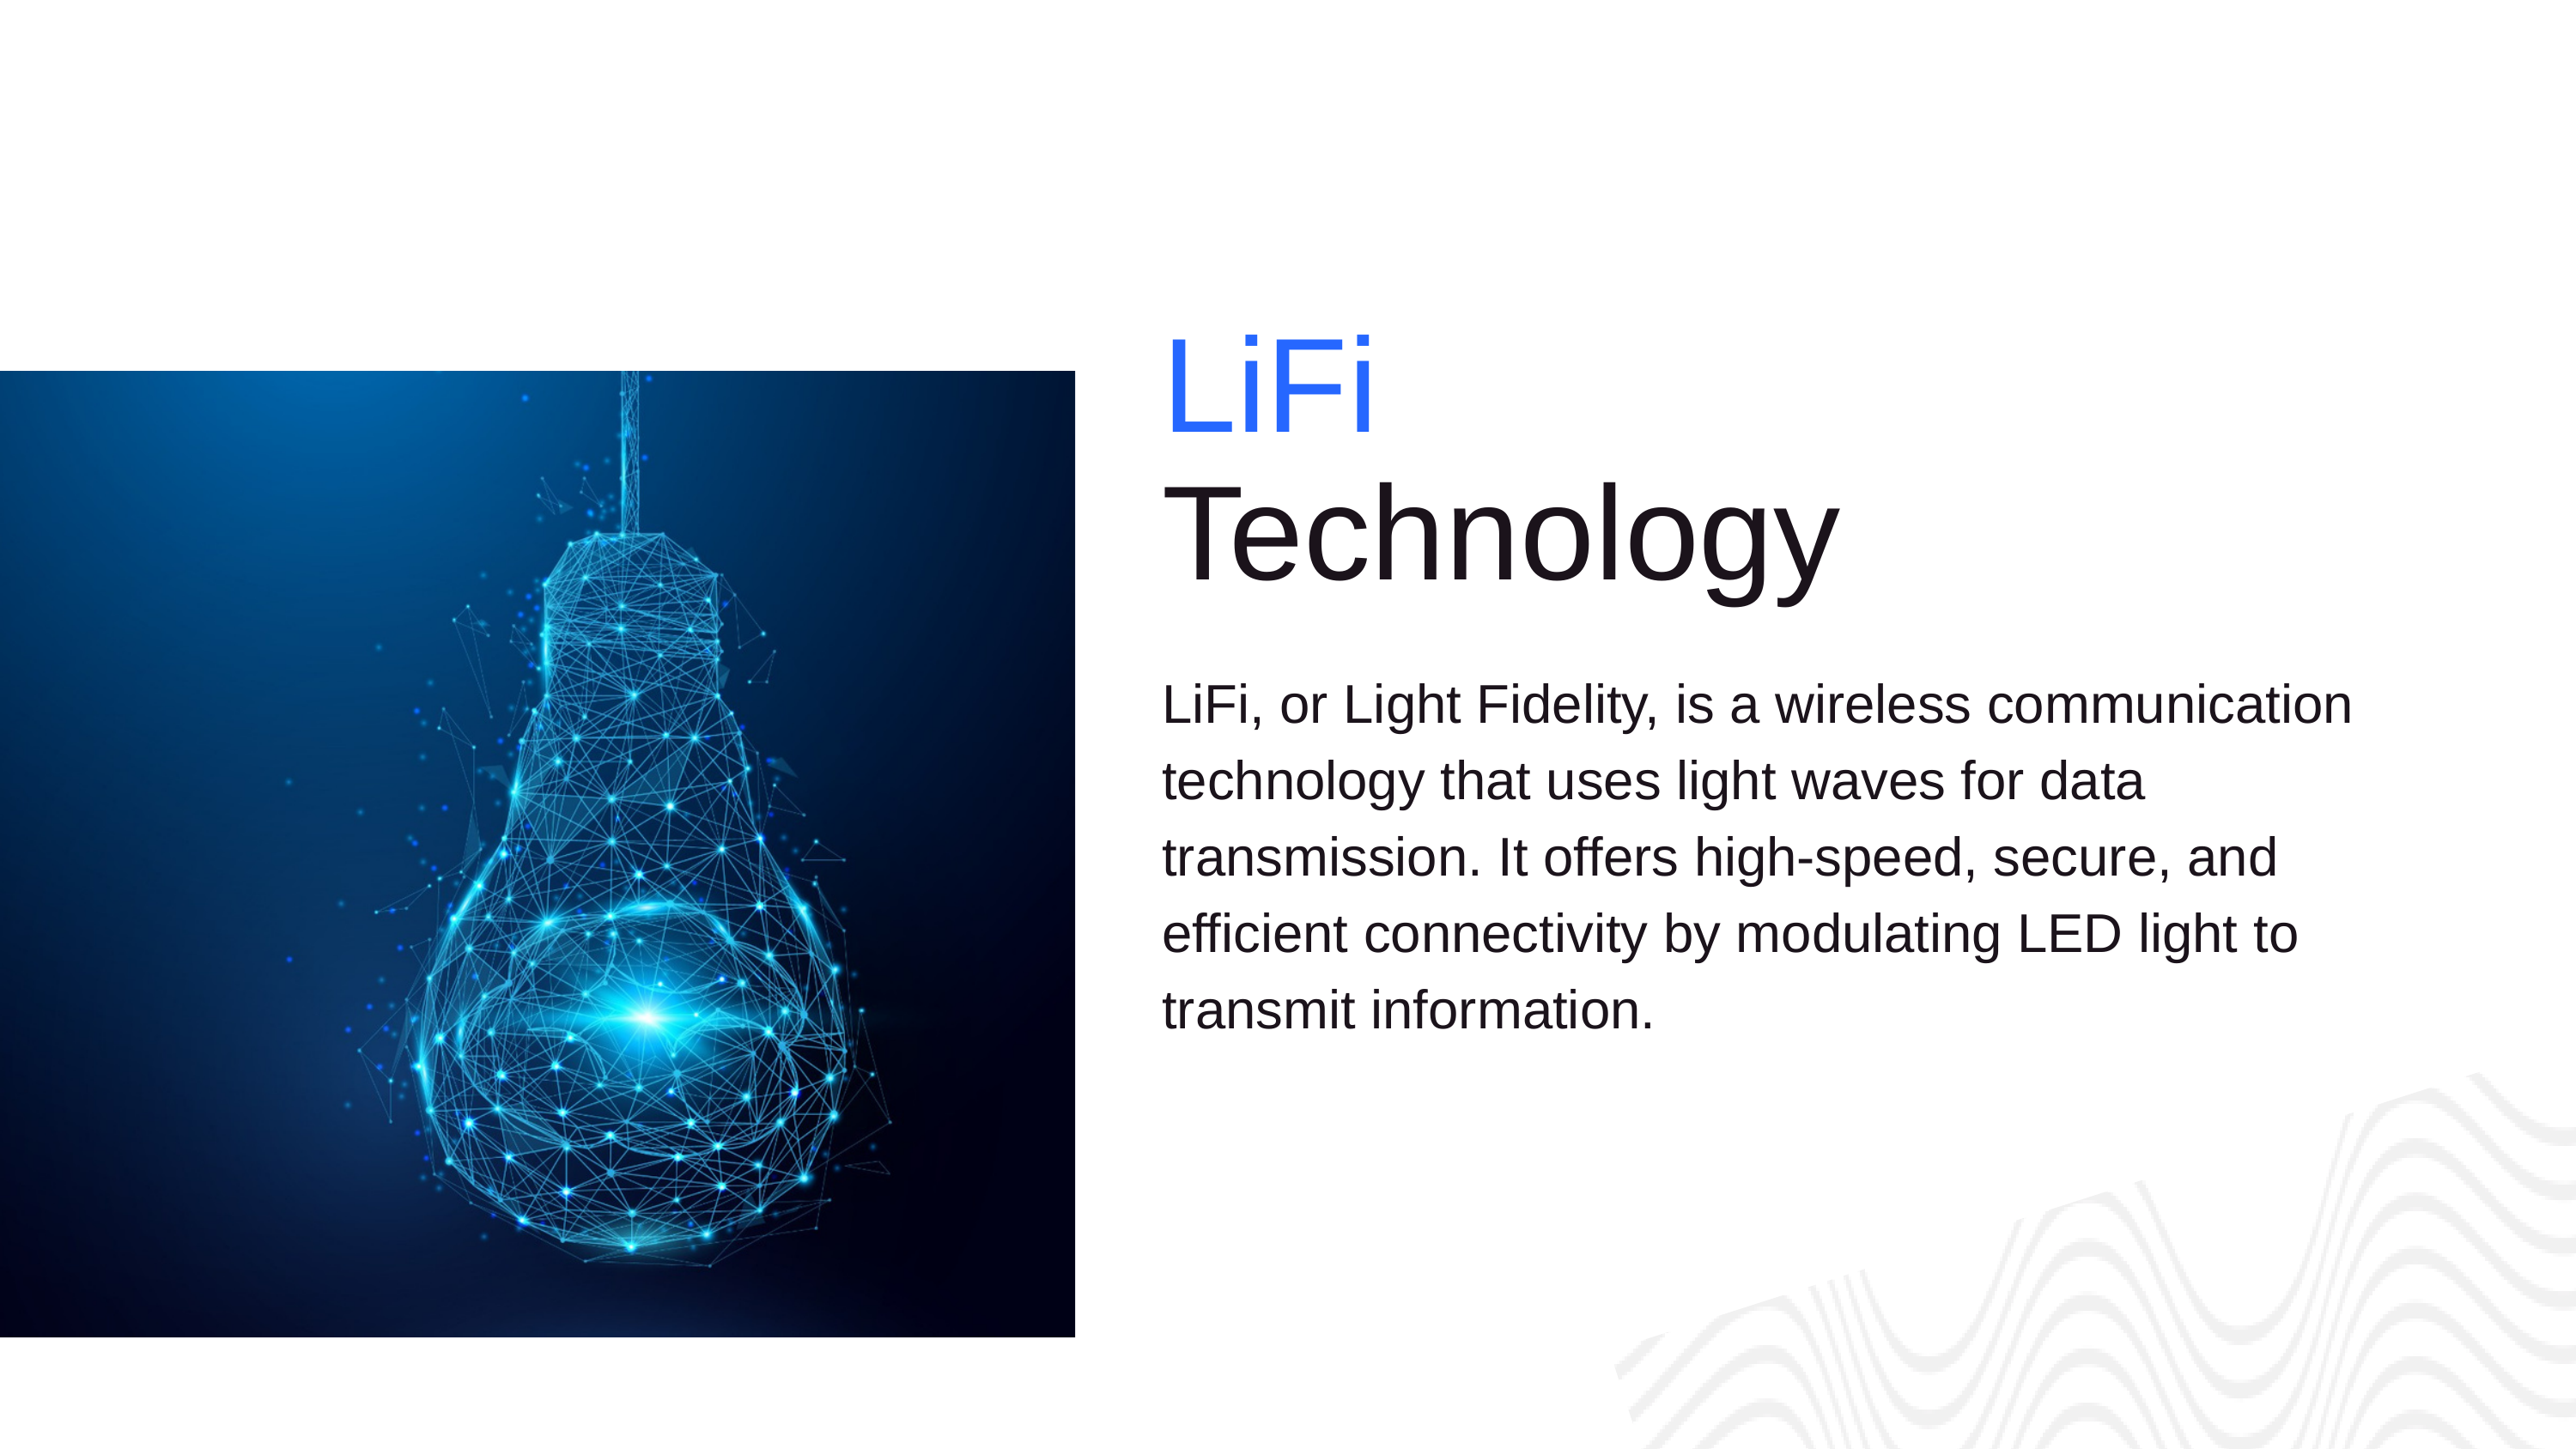

LiFi
Technology

LiFi, or Light Fidelity, is a wireless communication technology that uses light waves for data transmission. It offers high-speed, secure, and efficient connectivity by modulating LED light to transmit information.